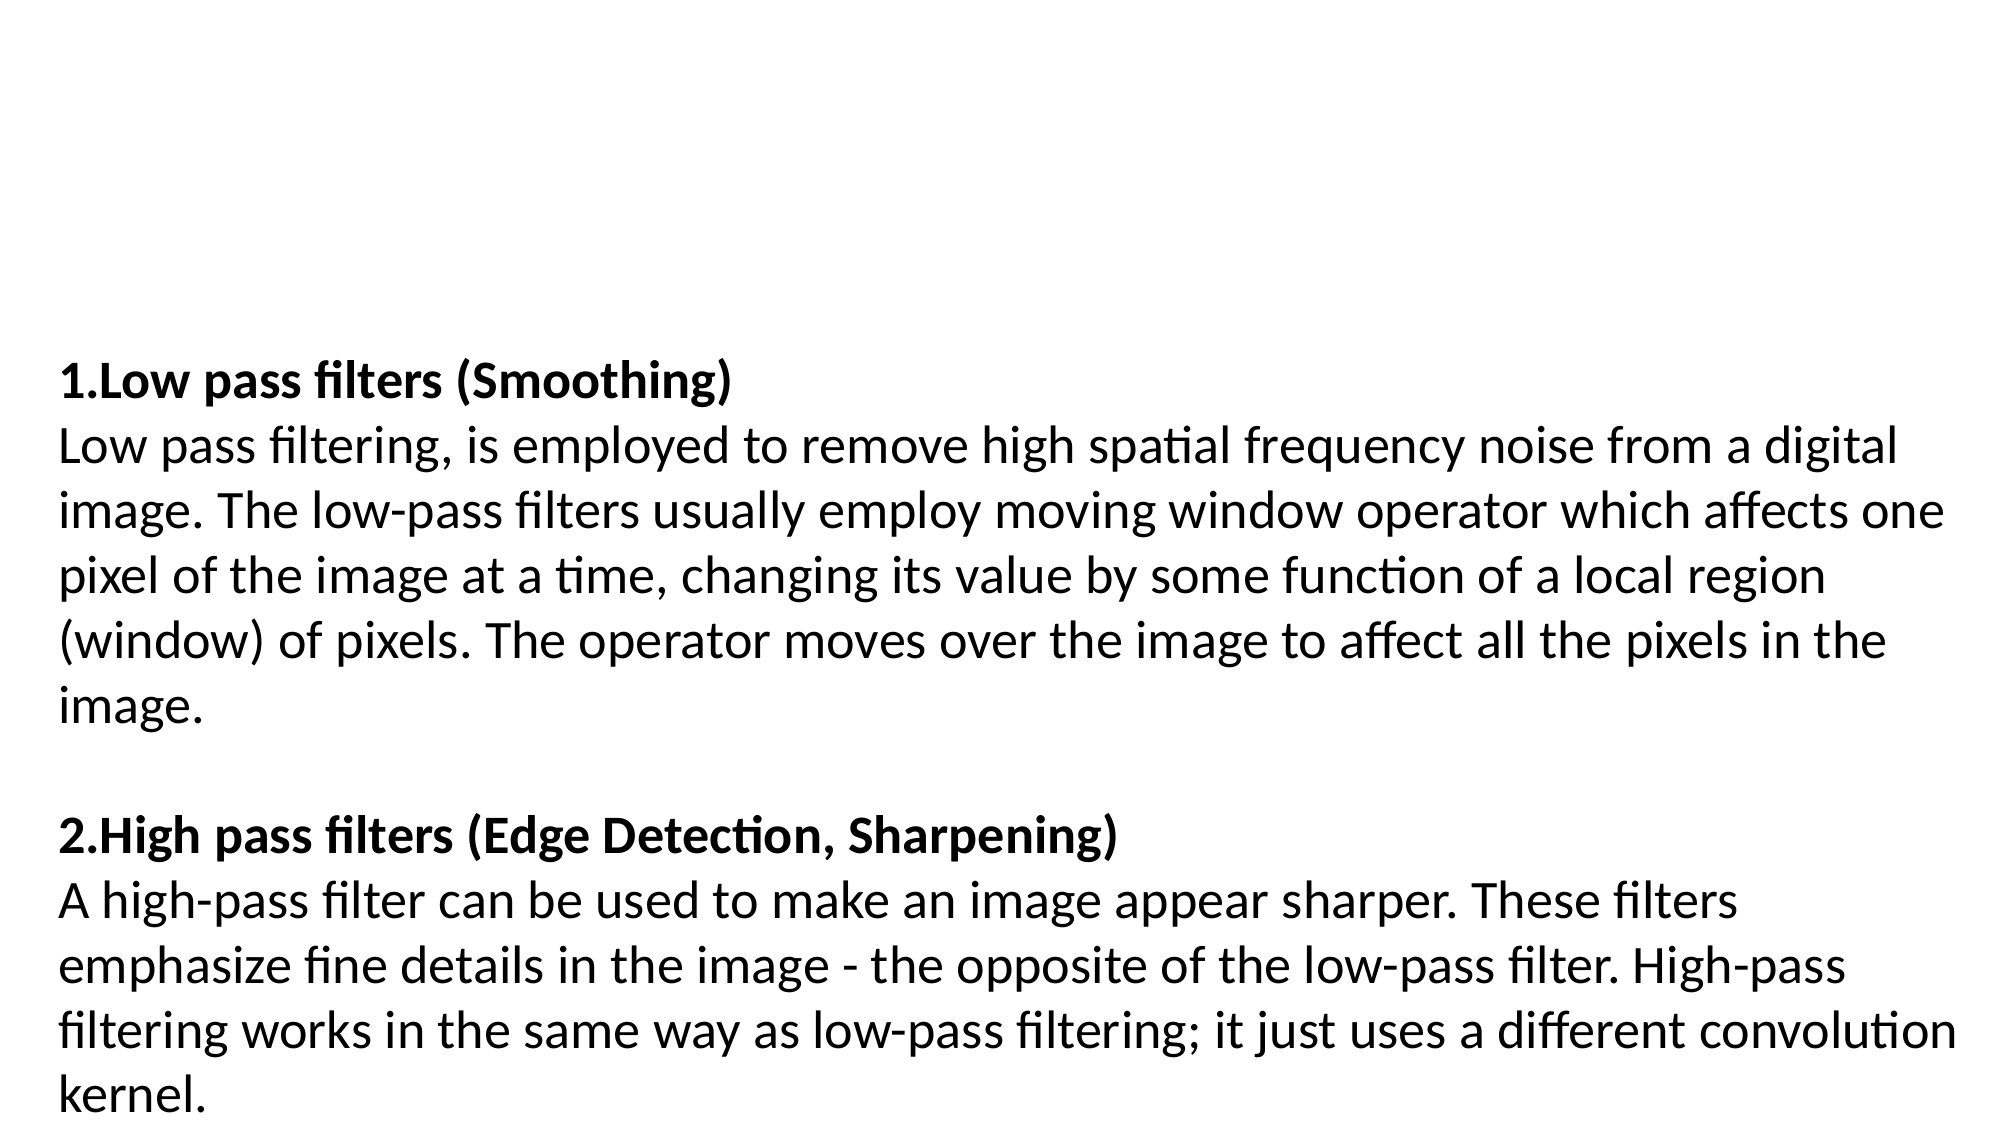

#
Low pass filters (Smoothing)
Low pass filtering, is employed to remove high spatial frequency noise from a digital image. The low-pass filters usually employ moving window operator which affects one pixel of the image at a time, changing its value by some function of a local region (window) of pixels. The operator moves over the image to affect all the pixels in the image.

High pass filters (Edge Detection, Sharpening)
A high-pass filter can be used to make an image appear sharper. These filters emphasize fine details in the image - the opposite of the low-pass filter. High-pass filtering works in the same way as low-pass filtering; it just uses a different convolution kernel.